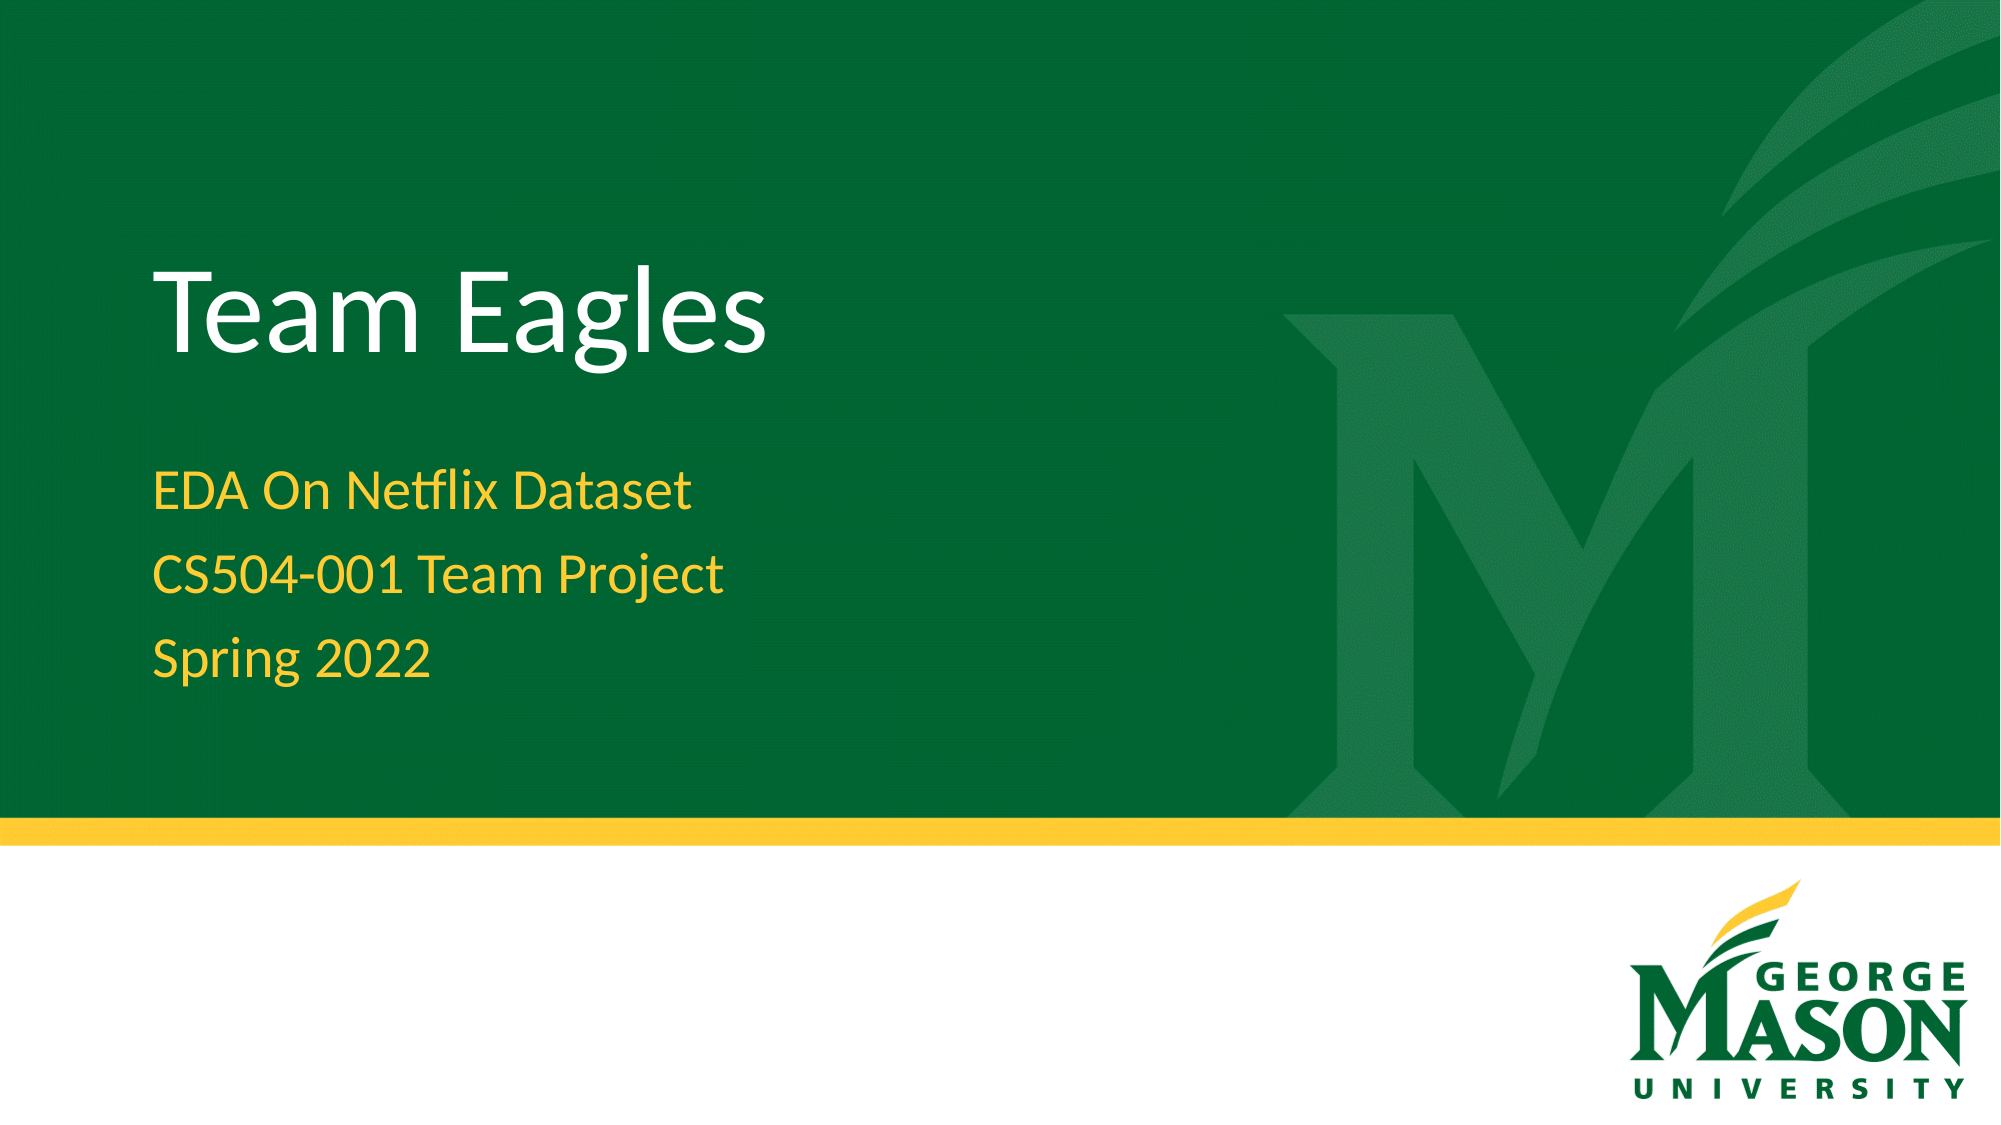

# Team Eagles
EDA On Netflix Dataset
CS504-001 Team Project
Spring 2022